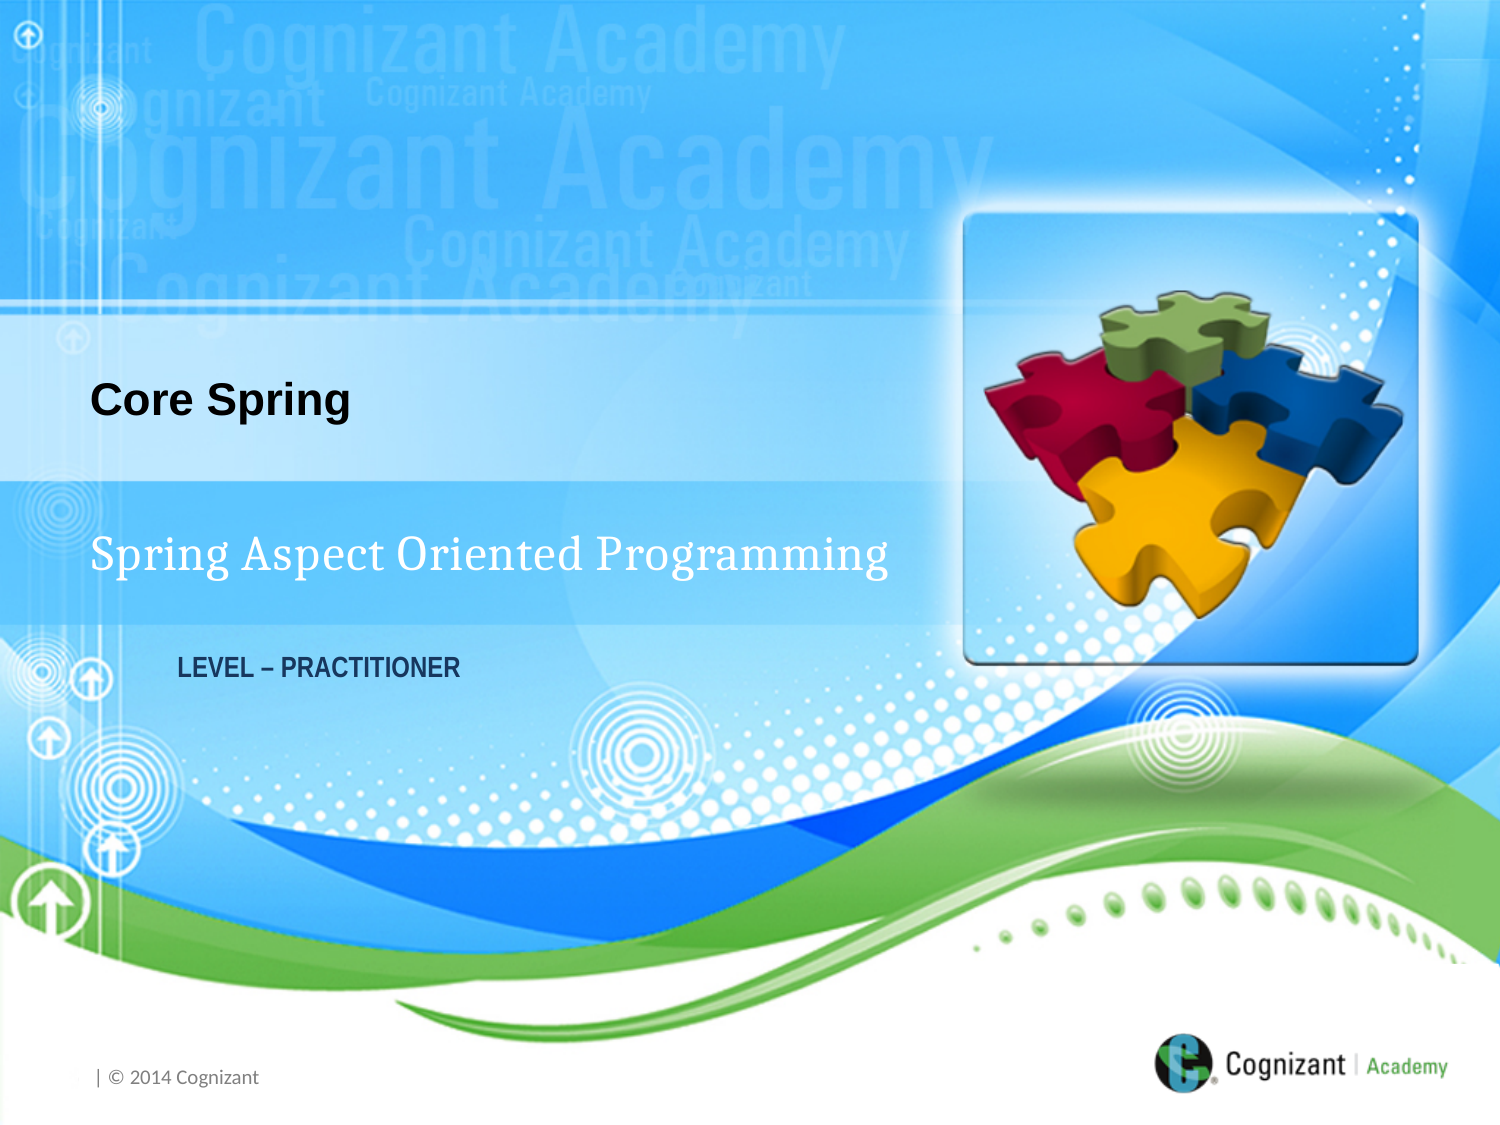

Core Spring
Spring Aspect Oriented Programming
LEVEL – PRACTITIONER